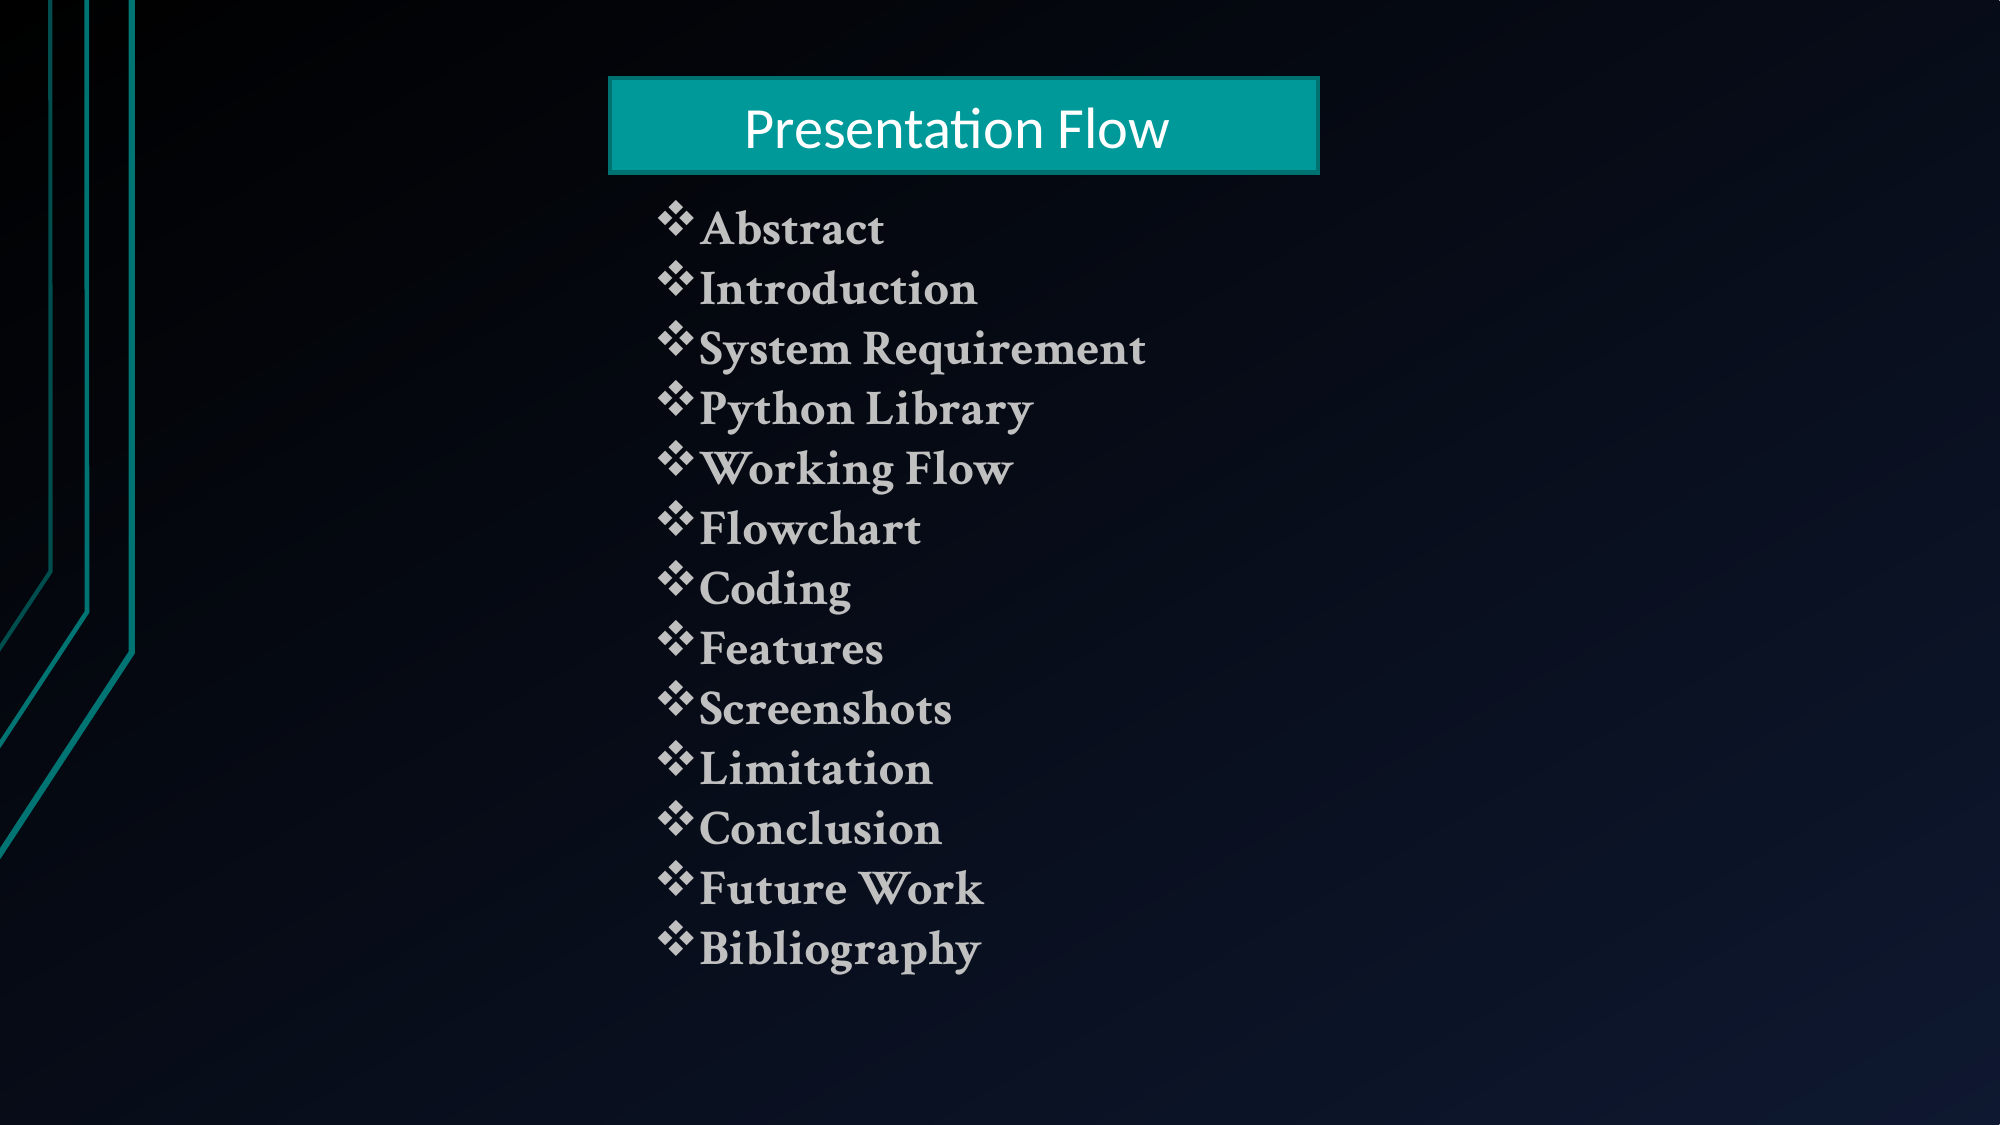

Presentation Flow
Abstract
Introduction
System Requirement
Python Library
Working Flow
Flowchart
Coding
Features
Screenshots
Limitation
Conclusion
Future Work
Bibliography